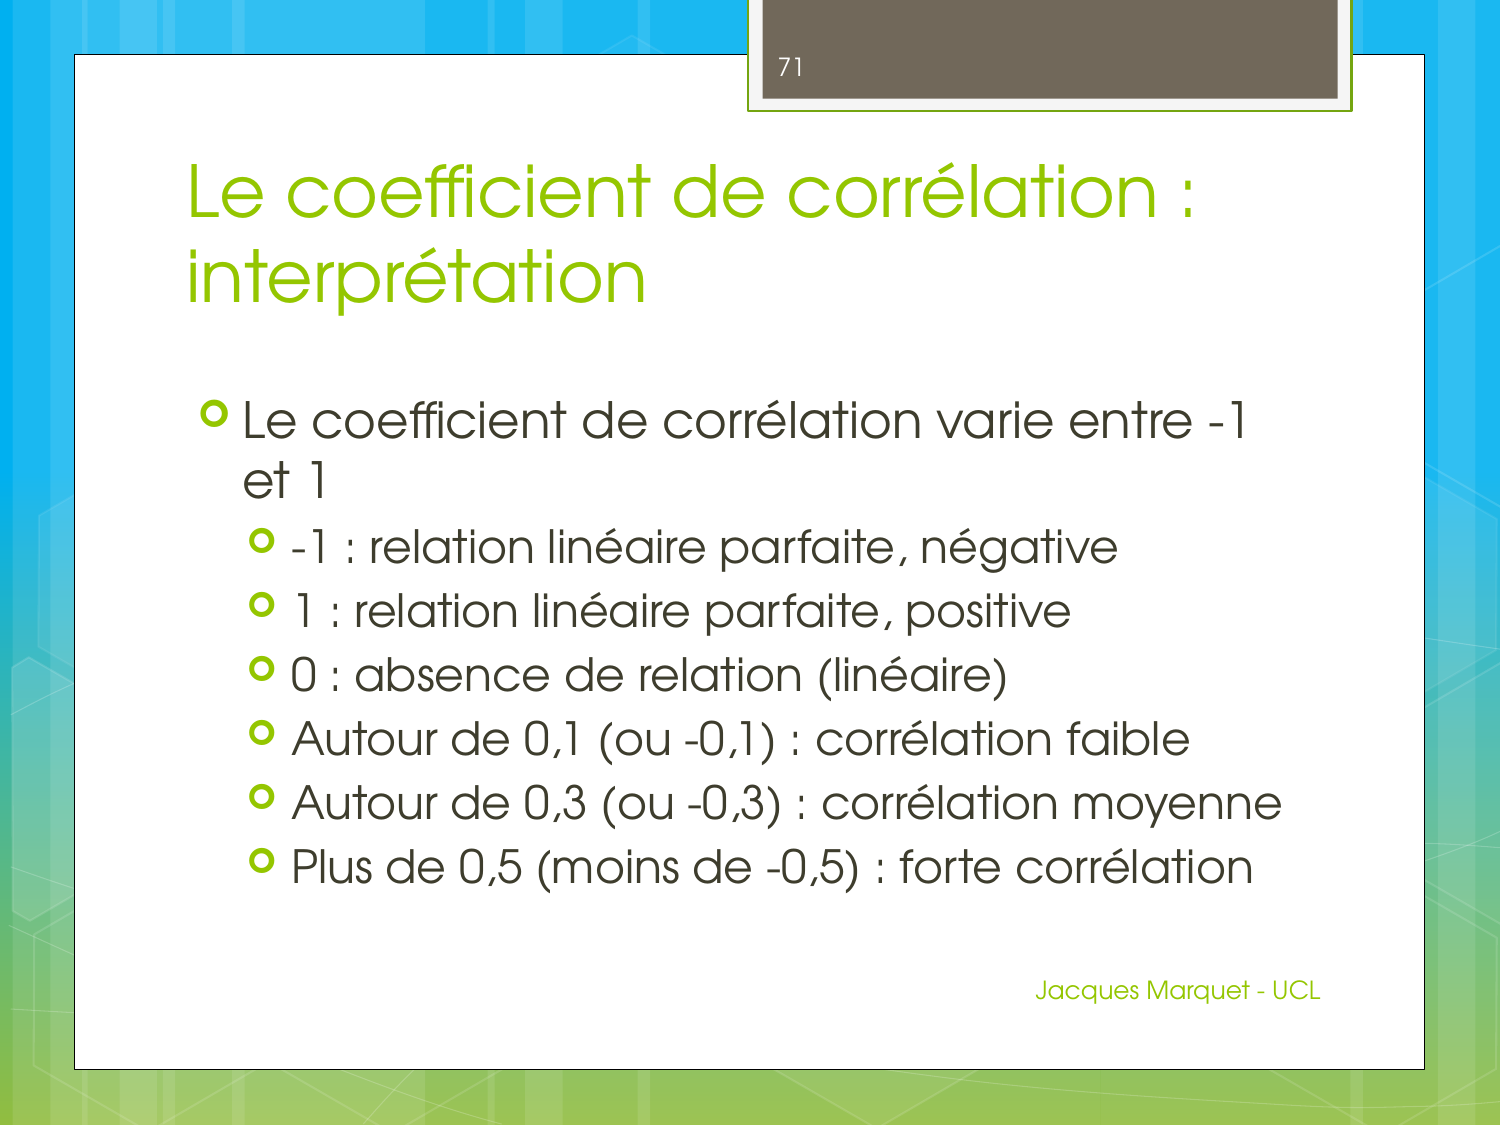

71
# Le coefficient de corrélation : interprétation
Le coefficient de corrélation varie entre -1 et 1
-1 : relation linéaire parfaite, négative
1 : relation linéaire parfaite, positive
0 : absence de relation (linéaire)
Autour de 0,1 (ou -0,1) : corrélation faible
Autour de 0,3 (ou -0,3) : corrélation moyenne
Plus de 0,5 (moins de -0,5) : forte corrélation

Jacques Marquet - UCL